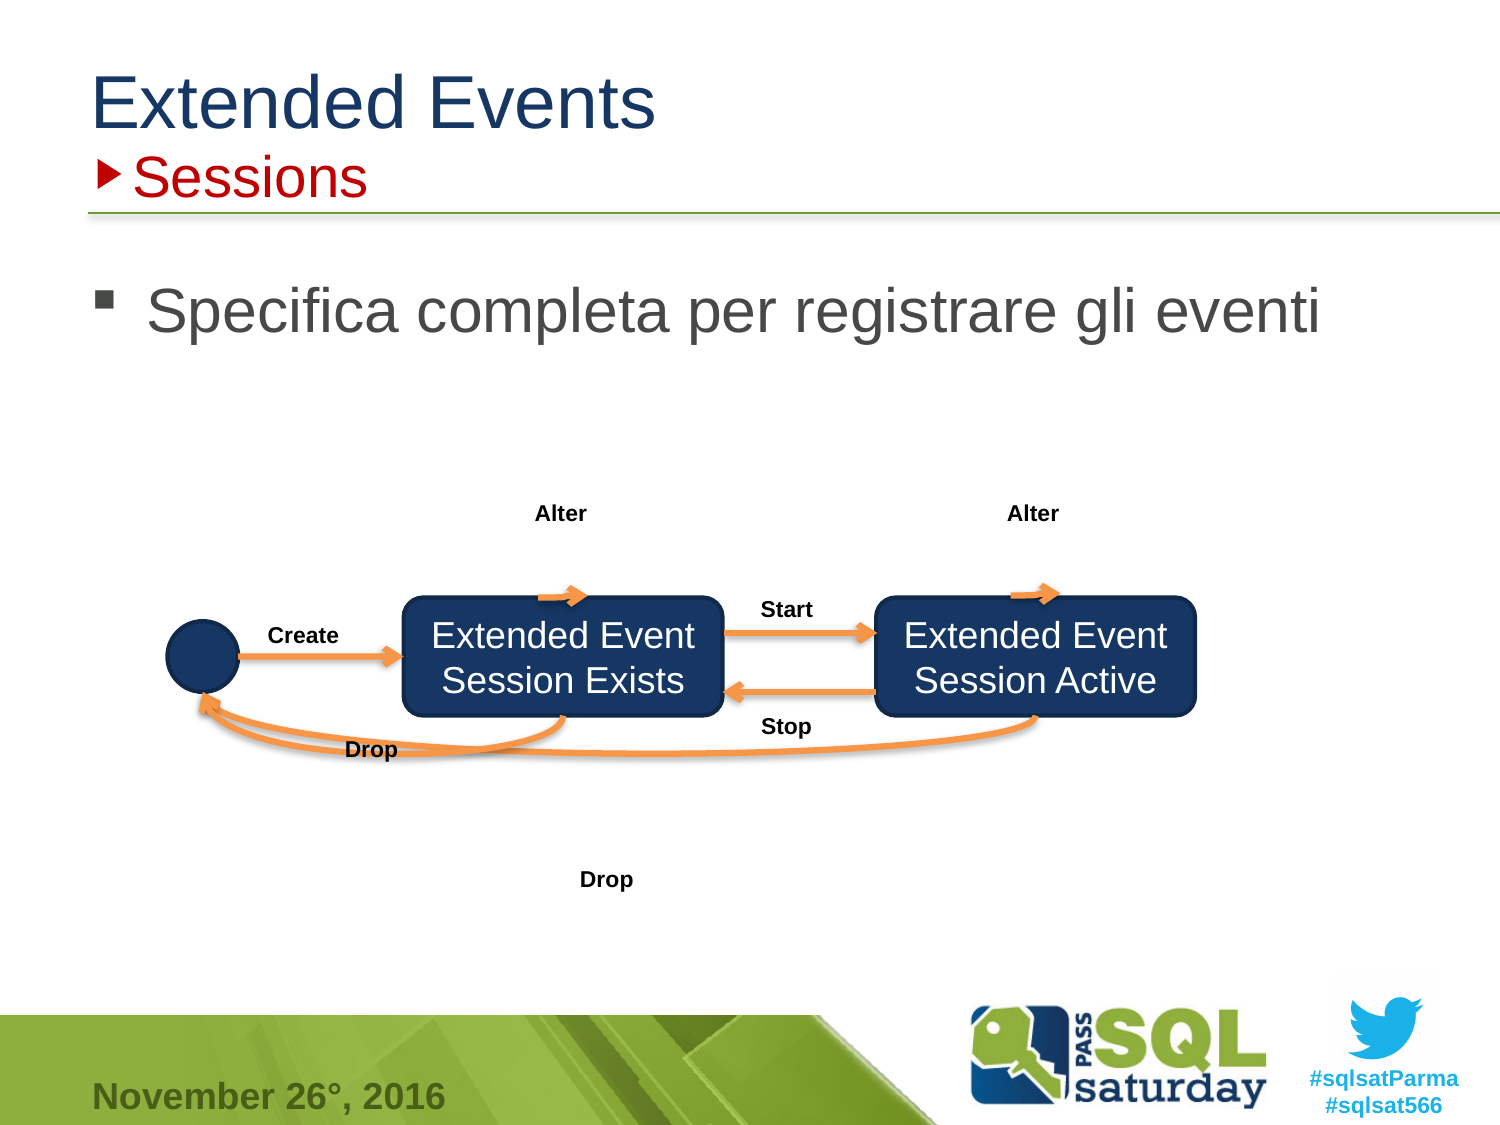

# Extended Events
Sessions
Specifica completa per registrare gli eventi

Alter
Alter
Start
Extended Event Session Exists
Extended Event Session Active
Create

Stop
Drop
Drop